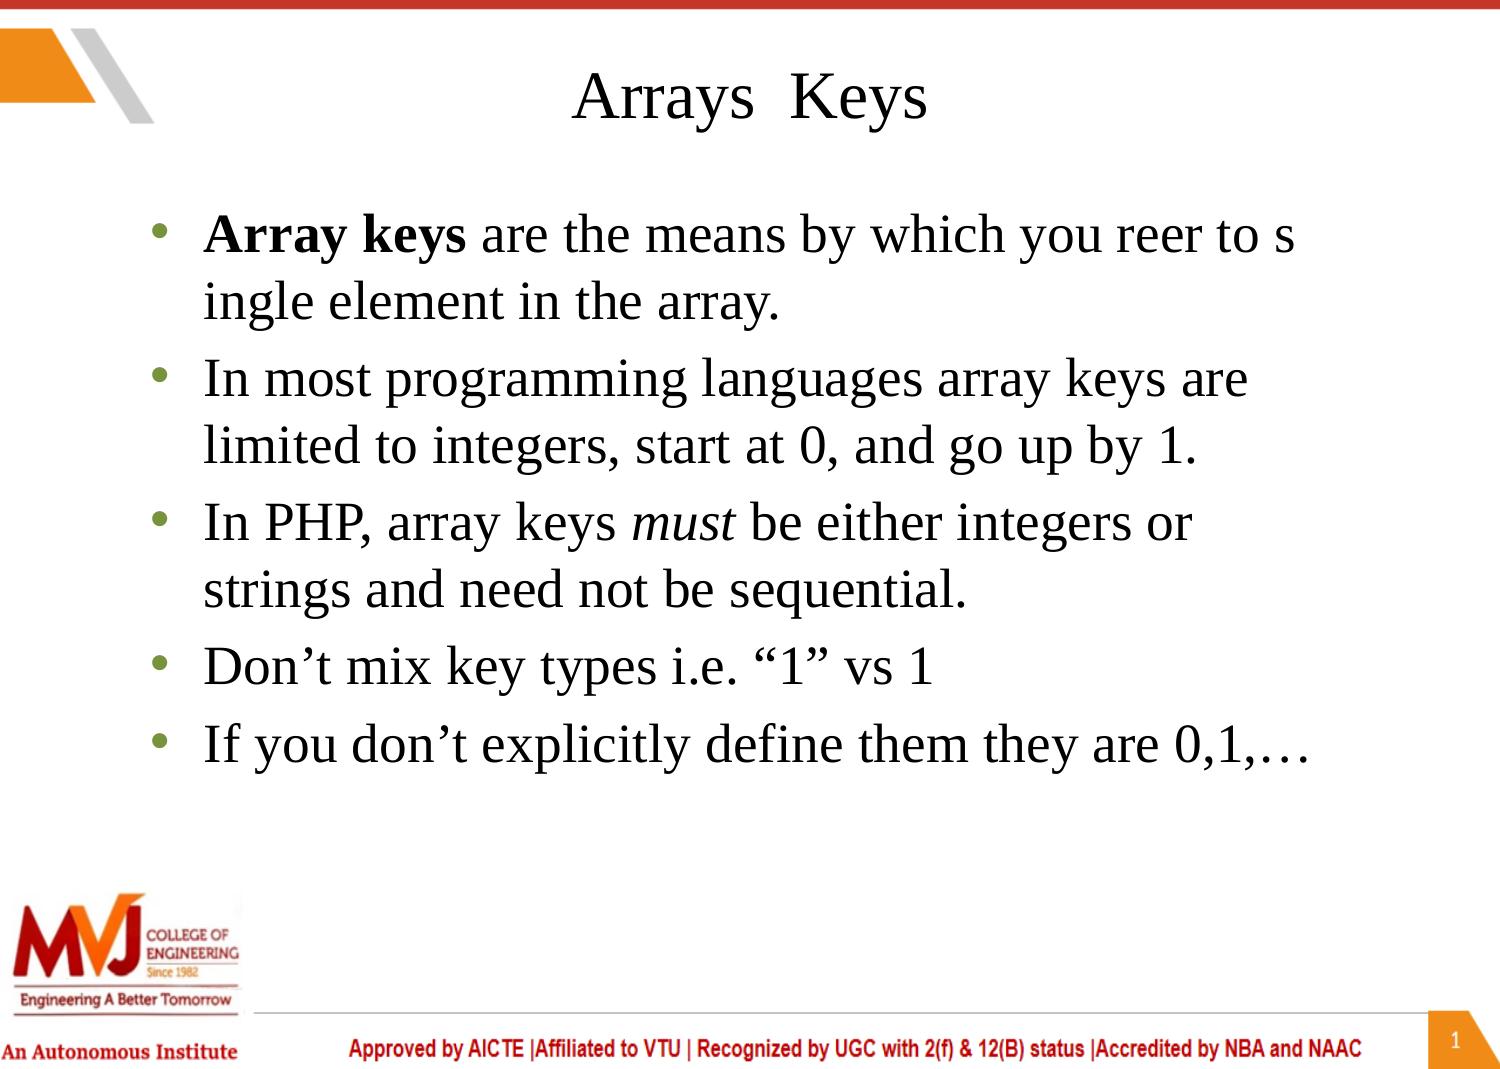

# Arrays  Keys
Array keys are the means by which you reer to s ingle element in the array.
In most programming languages array keys are limited to integers, start at 0, and go up by 1.
In PHP, array keys must be either integers or strings and need not be sequential.
Don’t mix key types i.e. “1” vs 1
If you don’t explicitly define them they are 0,1,…